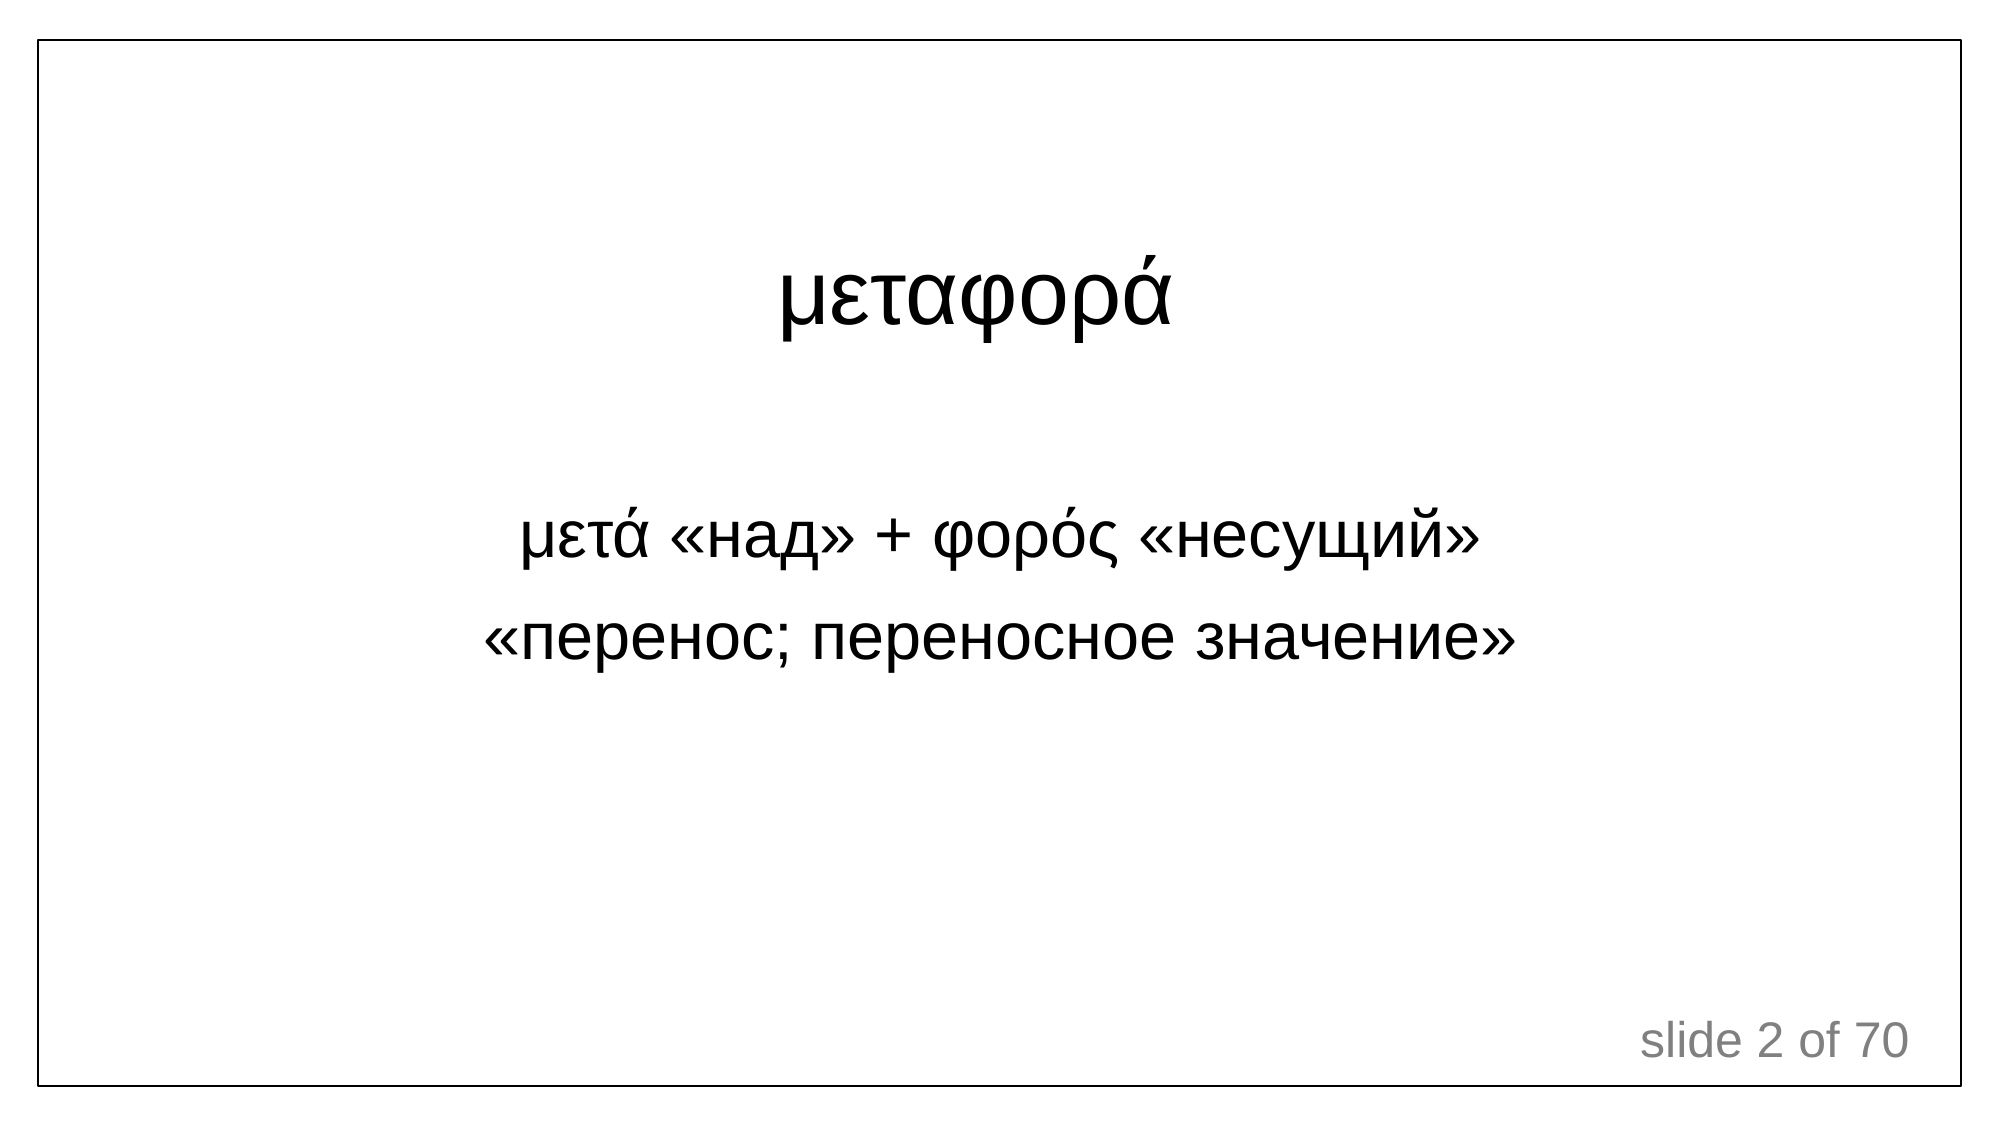

# μεταφορά
μετά «над» + φορός «несущий»
«перенос; переносное значение»